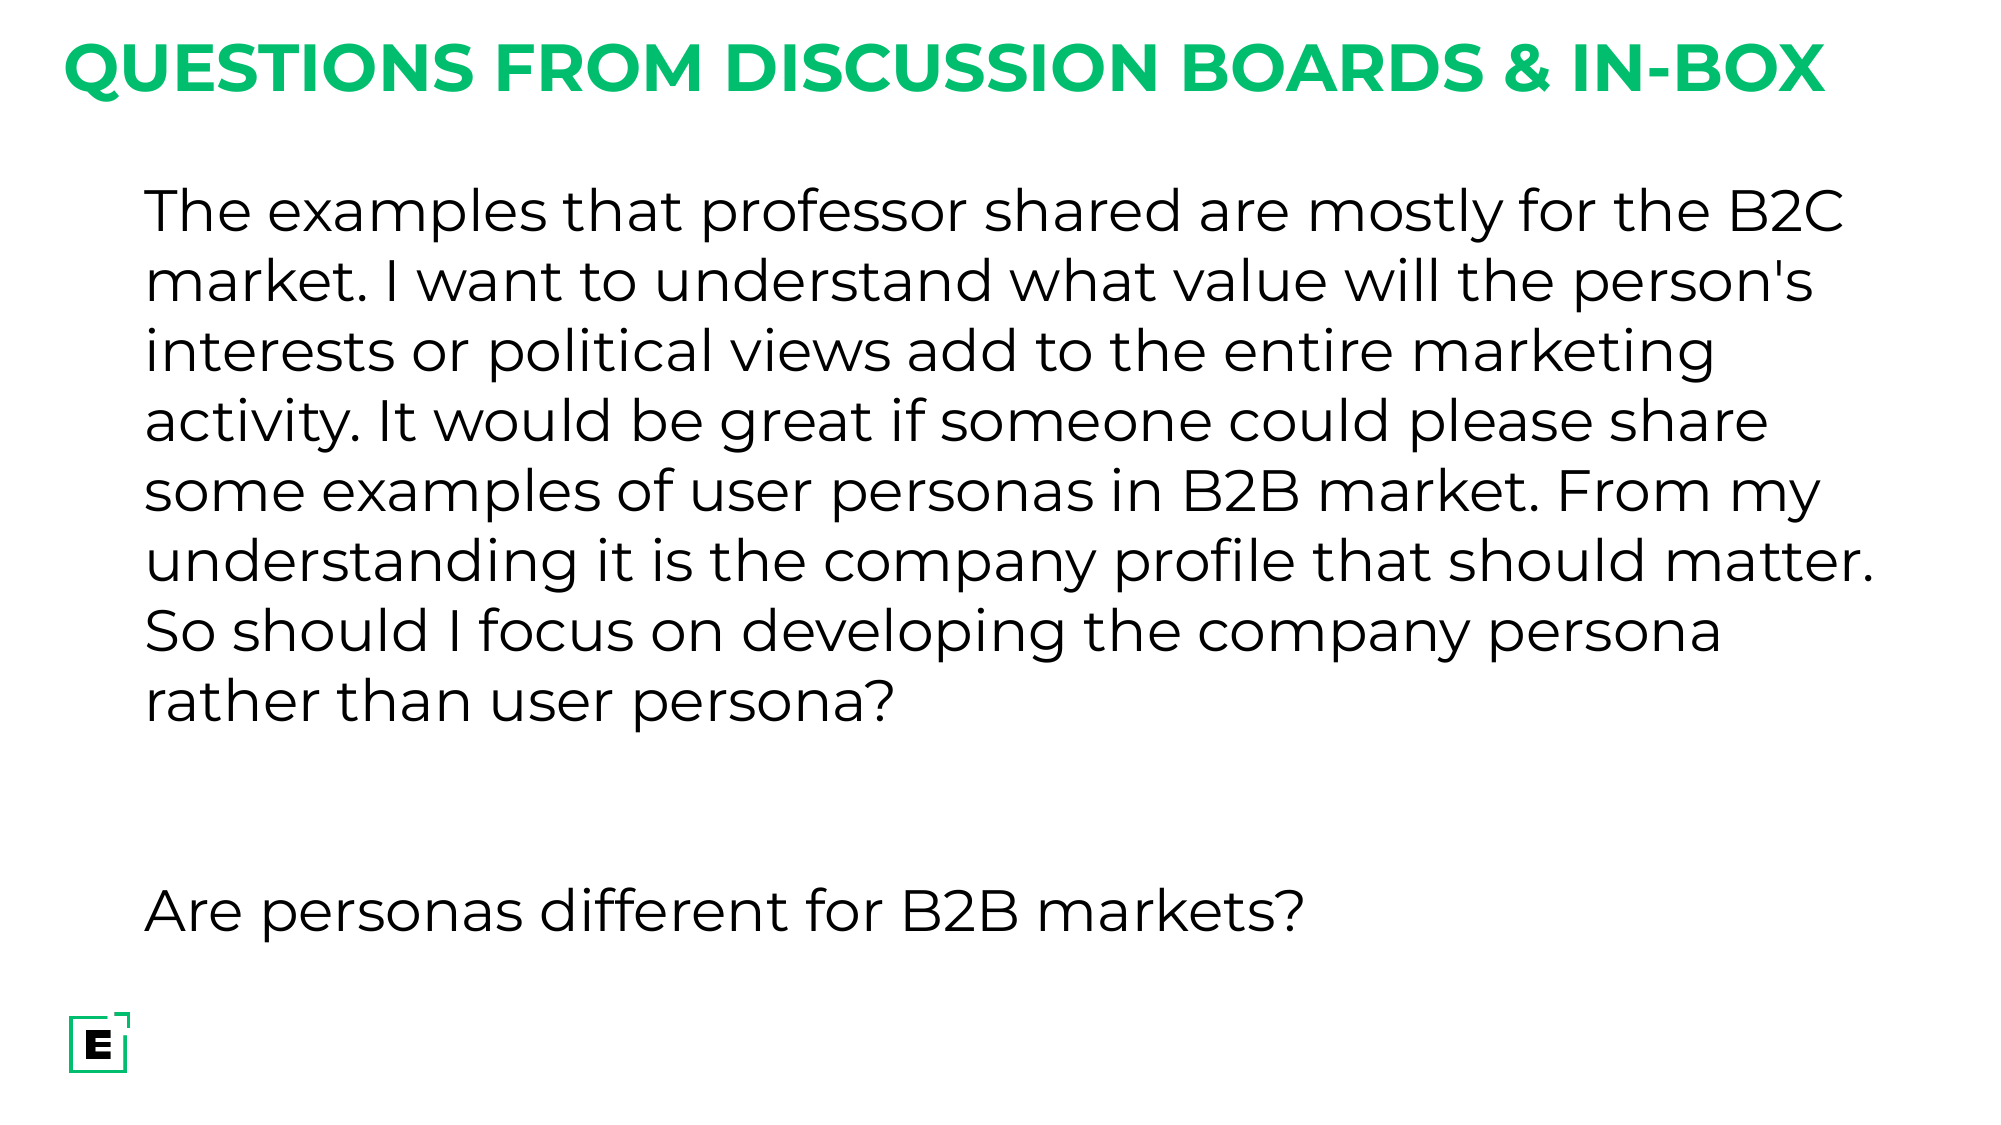

QUESTIONS FROM DISCUSSION BOARDS & IN-BOX
The examples that professor shared are mostly for the B2C market. I want to understand what value will the person's interests or political views add to the entire marketing activity. It would be great if someone could please share some examples of user personas in B2B market. From my understanding it is the company profile that should matter. So should I focus on developing the company persona rather than user persona?

Are personas different for B2B markets?